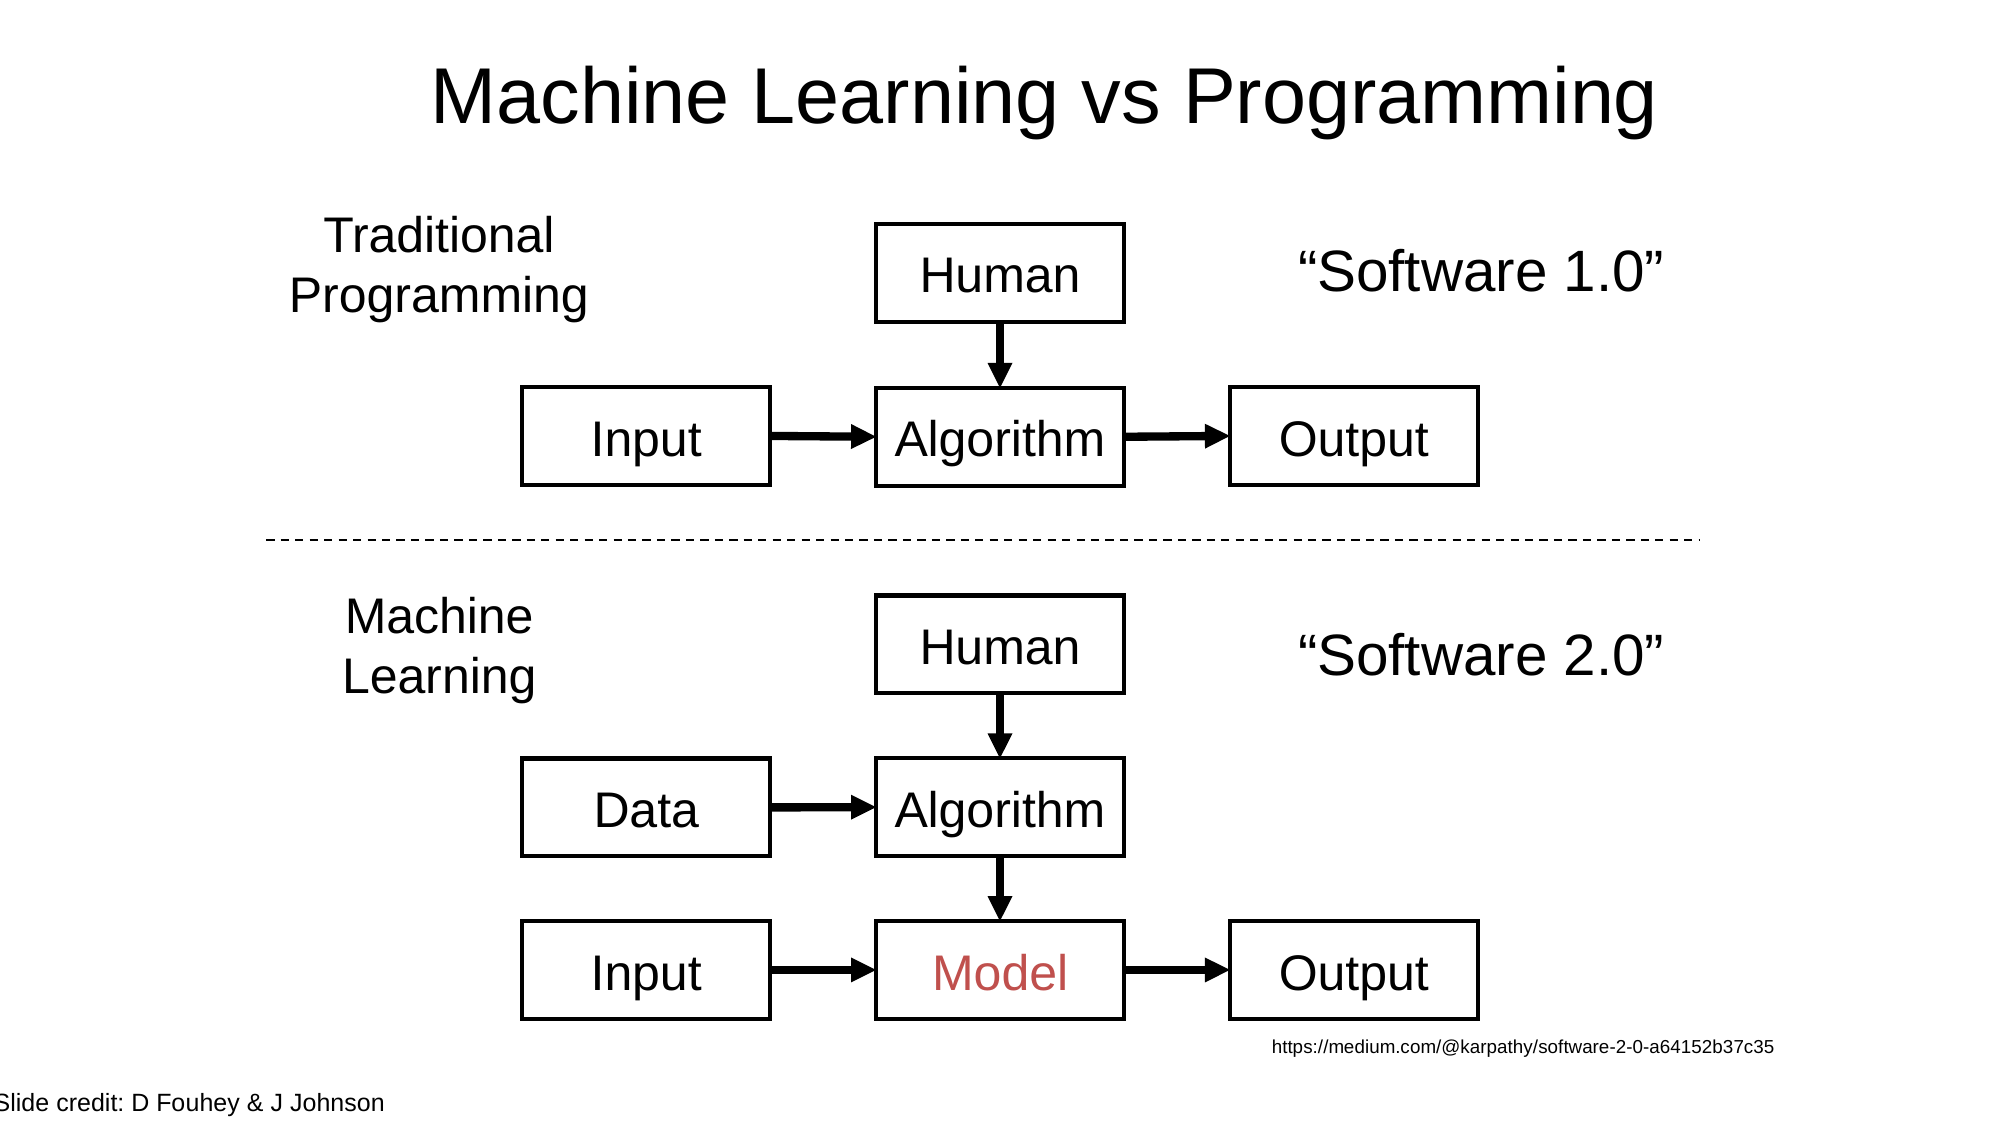

# Machine Learning vs Programming
Traditional Programming
Human
“Software 1.0”
Input
Output
Algorithm
Machine Learning
Human
“Software 2.0”
Algorithm
Data
Input
Model
Output
https://medium.com/@karpathy/software-2-0-a64152b37c35
Slide credit: D Fouhey & J Johnson